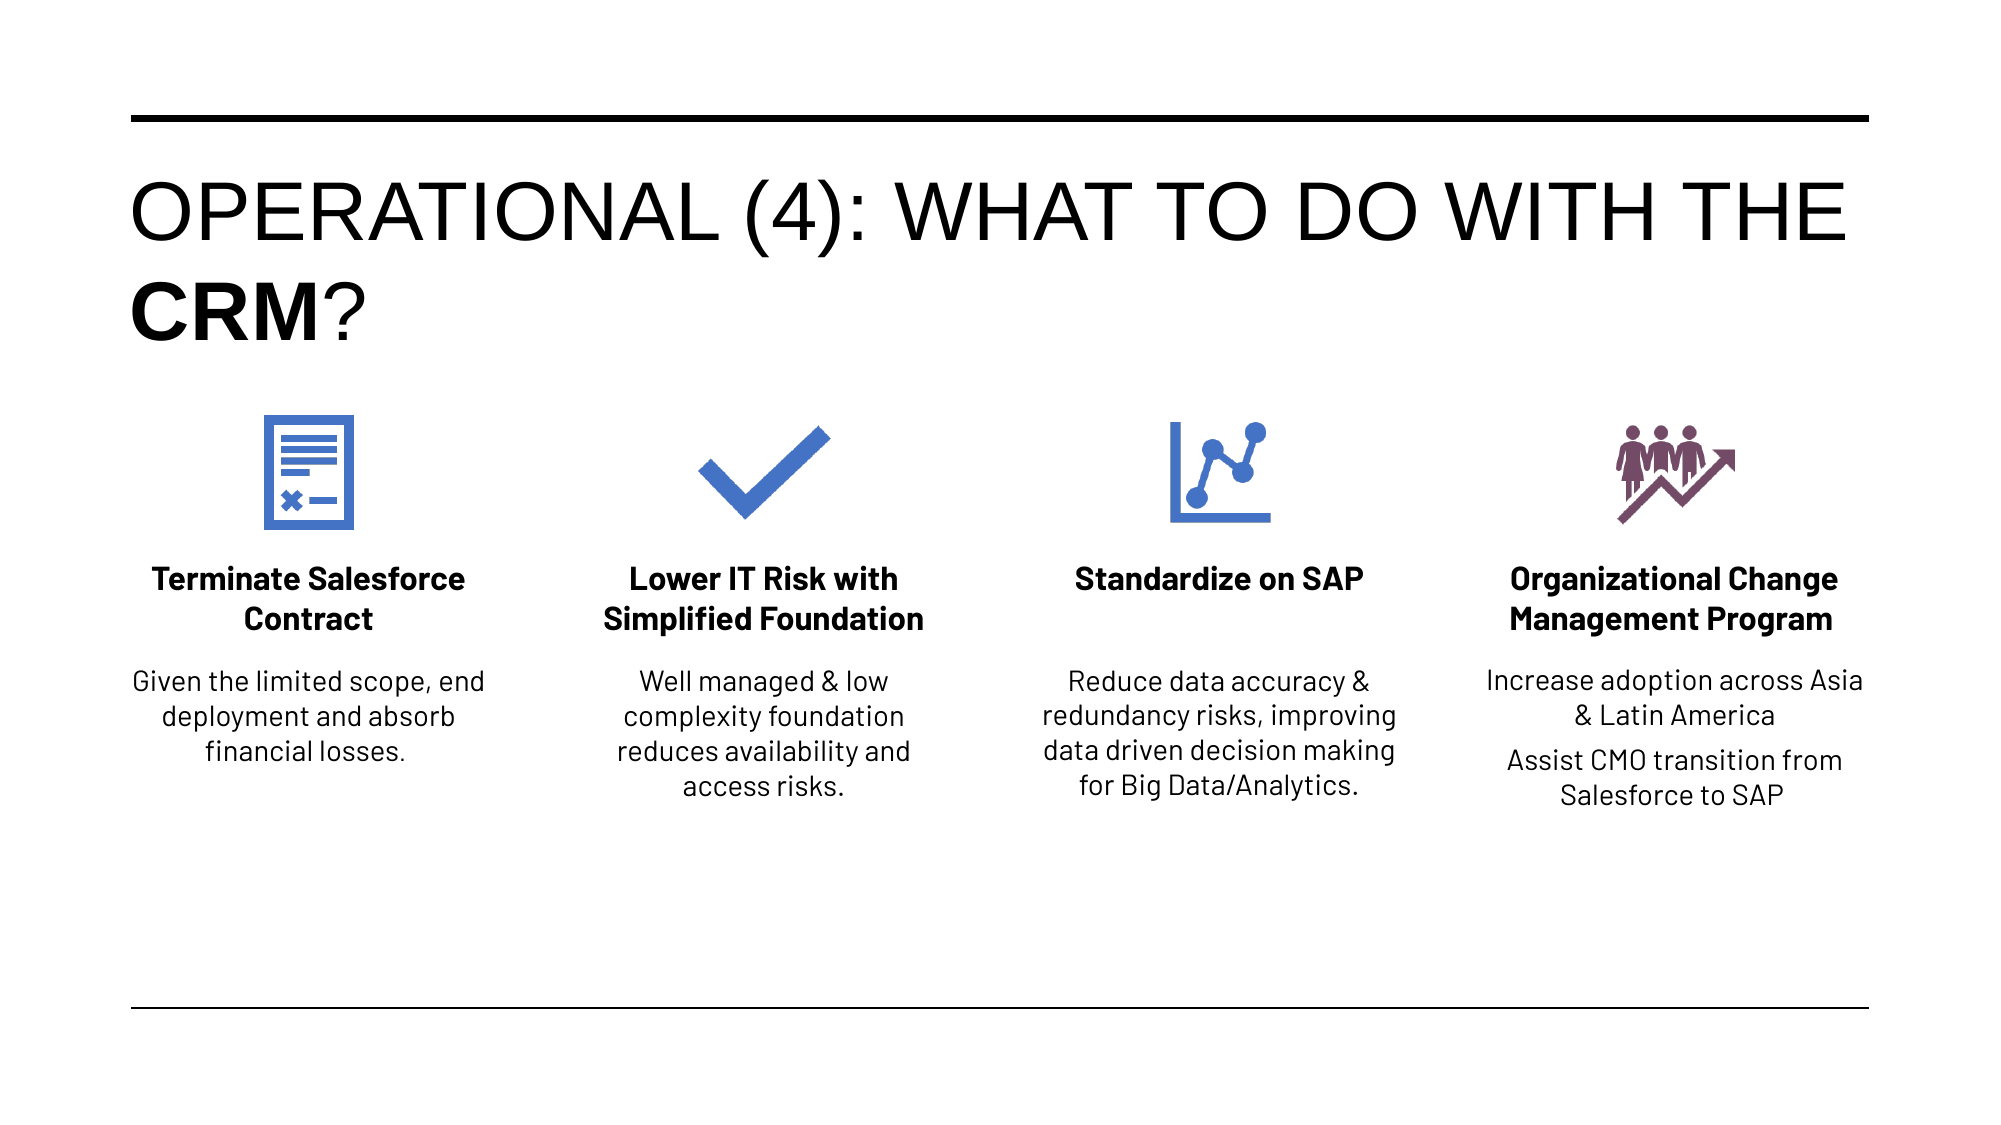

# Operational (4): What To do with the crm?
Terminate Salesforce Contract
Given the limited scope, end deployment and absorb financial losses.
Lower IT Risk with Simplified Foundation
Well managed & low complexity foundation reduces availability and access risks.
Standardize on SAP
Reduce data accuracy & redundancy risks, improving data driven decision making for Big Data/Analytics.
Organizational Change Management Program
Increase adoption across Asia & Latin America
Assist CMO transition from Salesforce to SAP